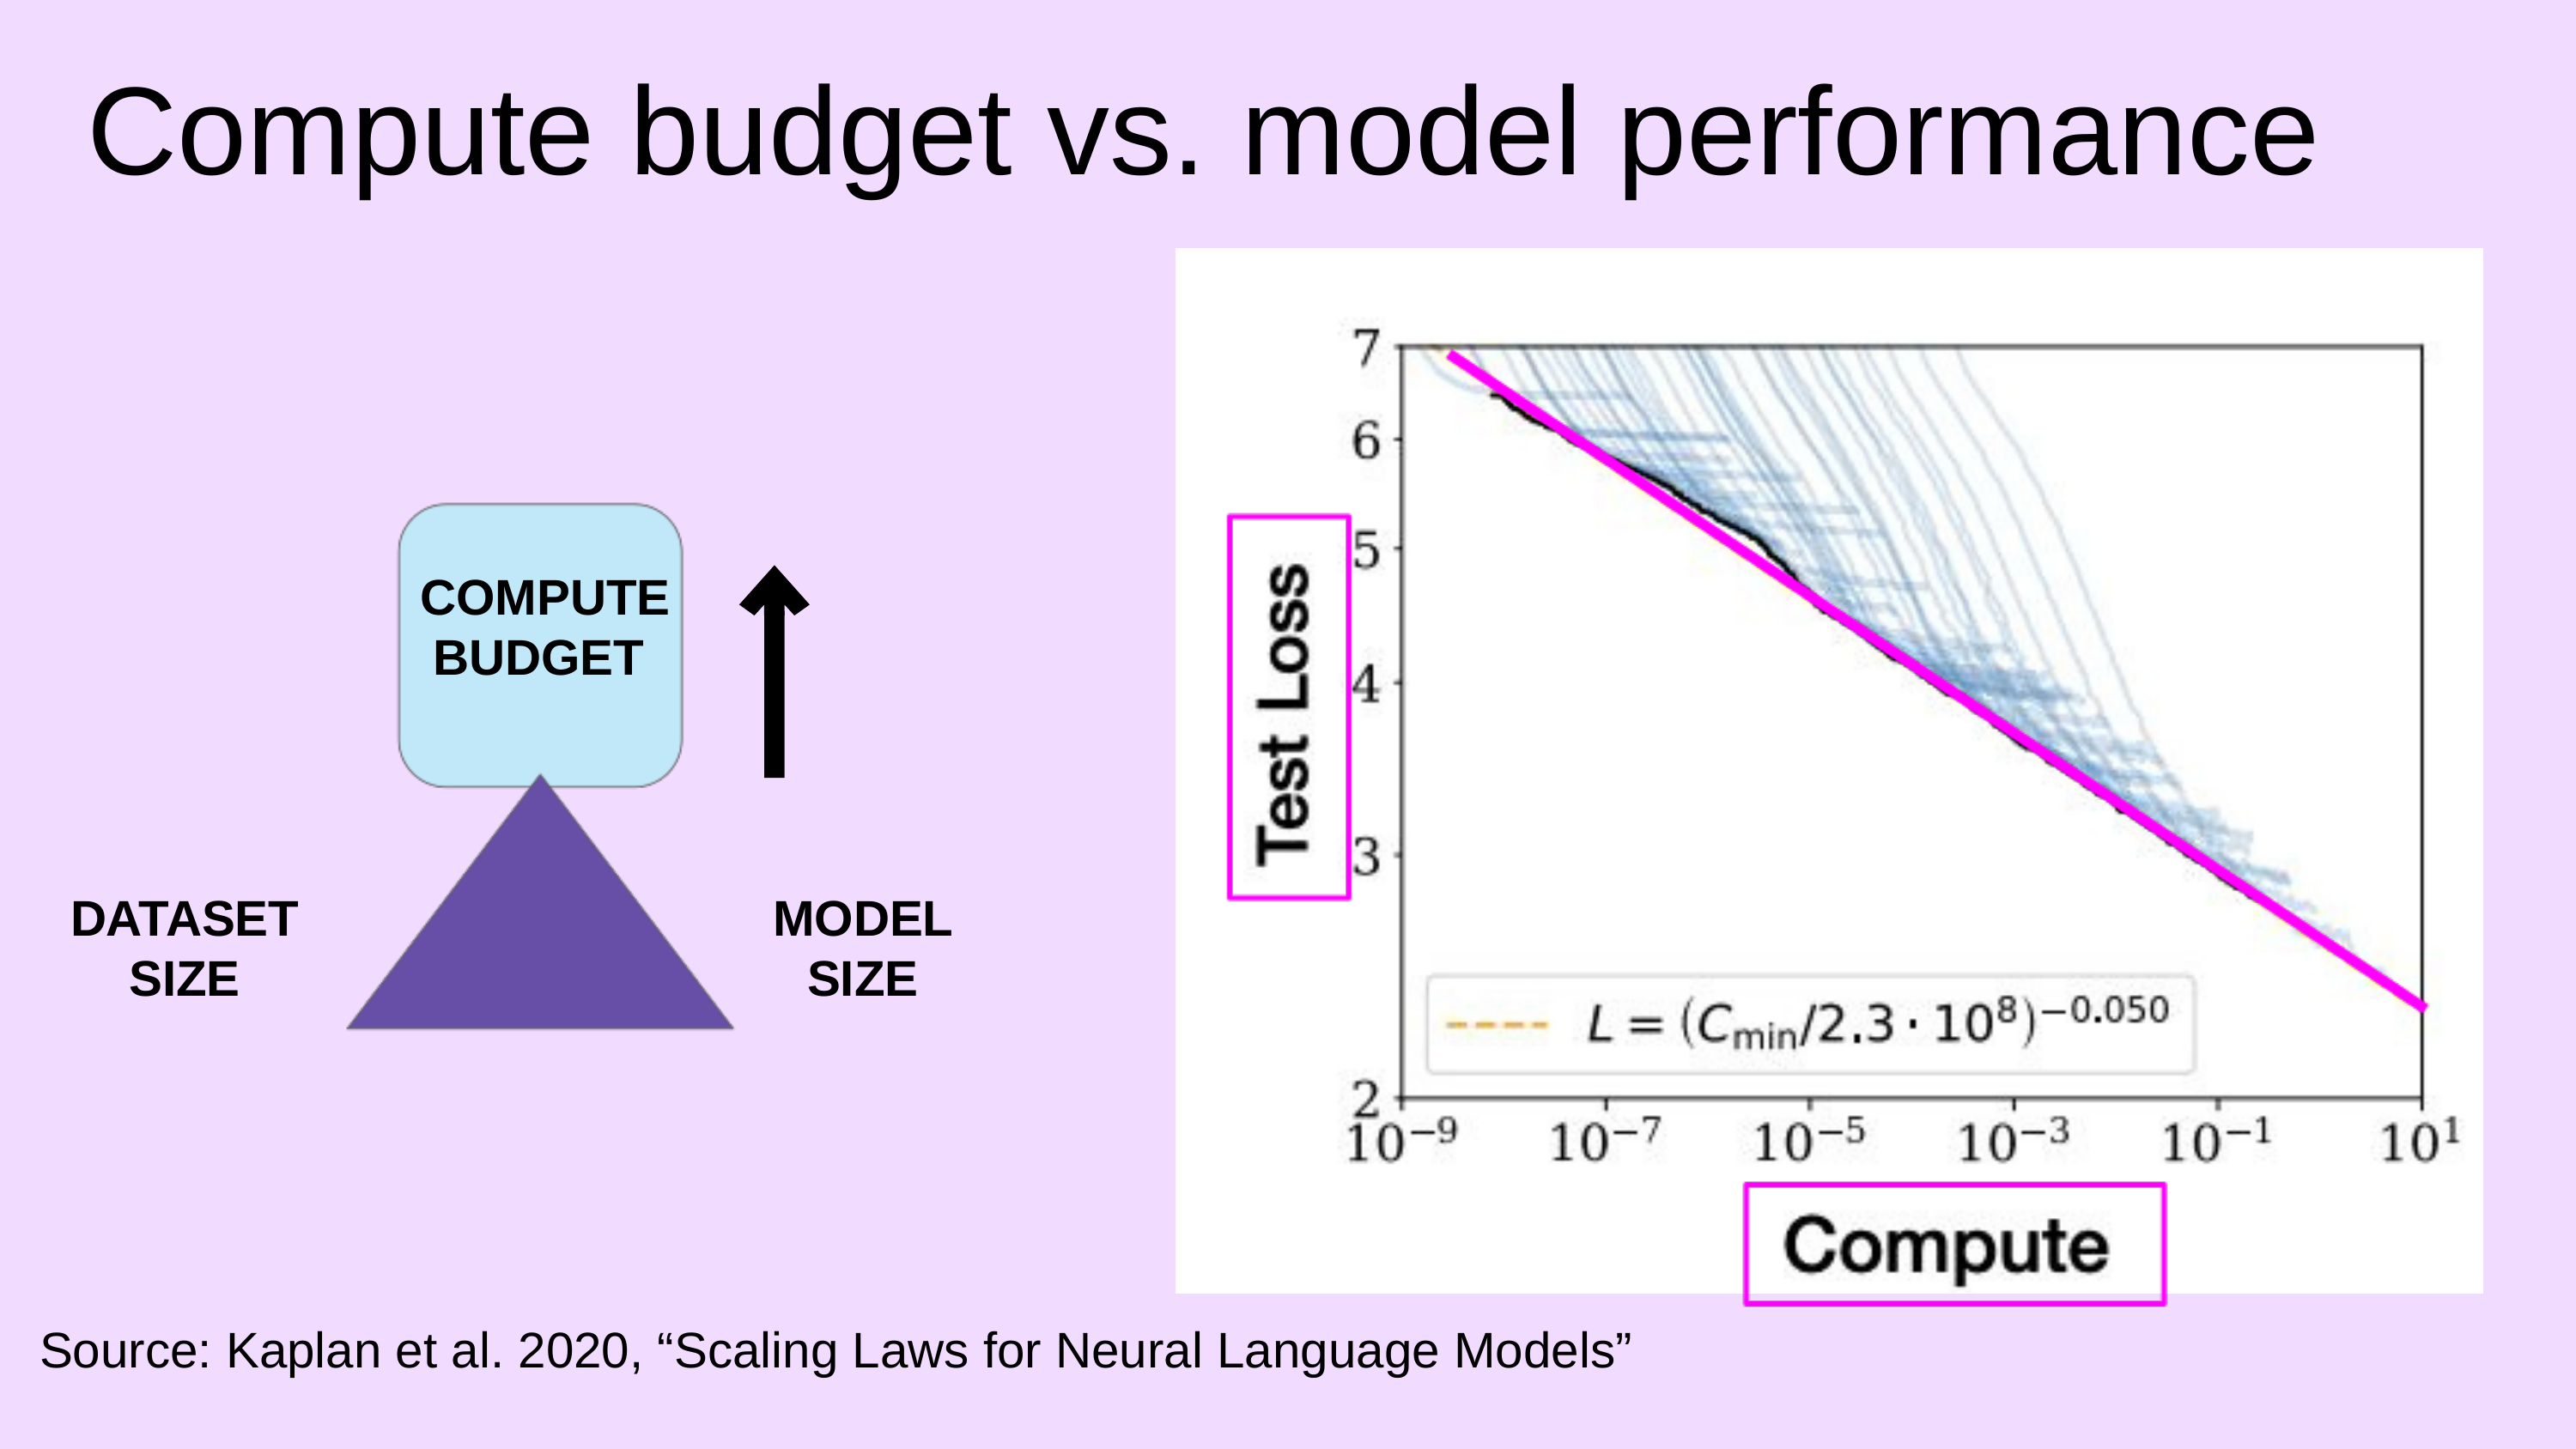

Compute budget vs. model performance

COMPUTE BUDGET

DATASET SIZE
MODEL SIZE
Source: Kaplan et al. 2020, “Scaling Laws for Neural Language Models”